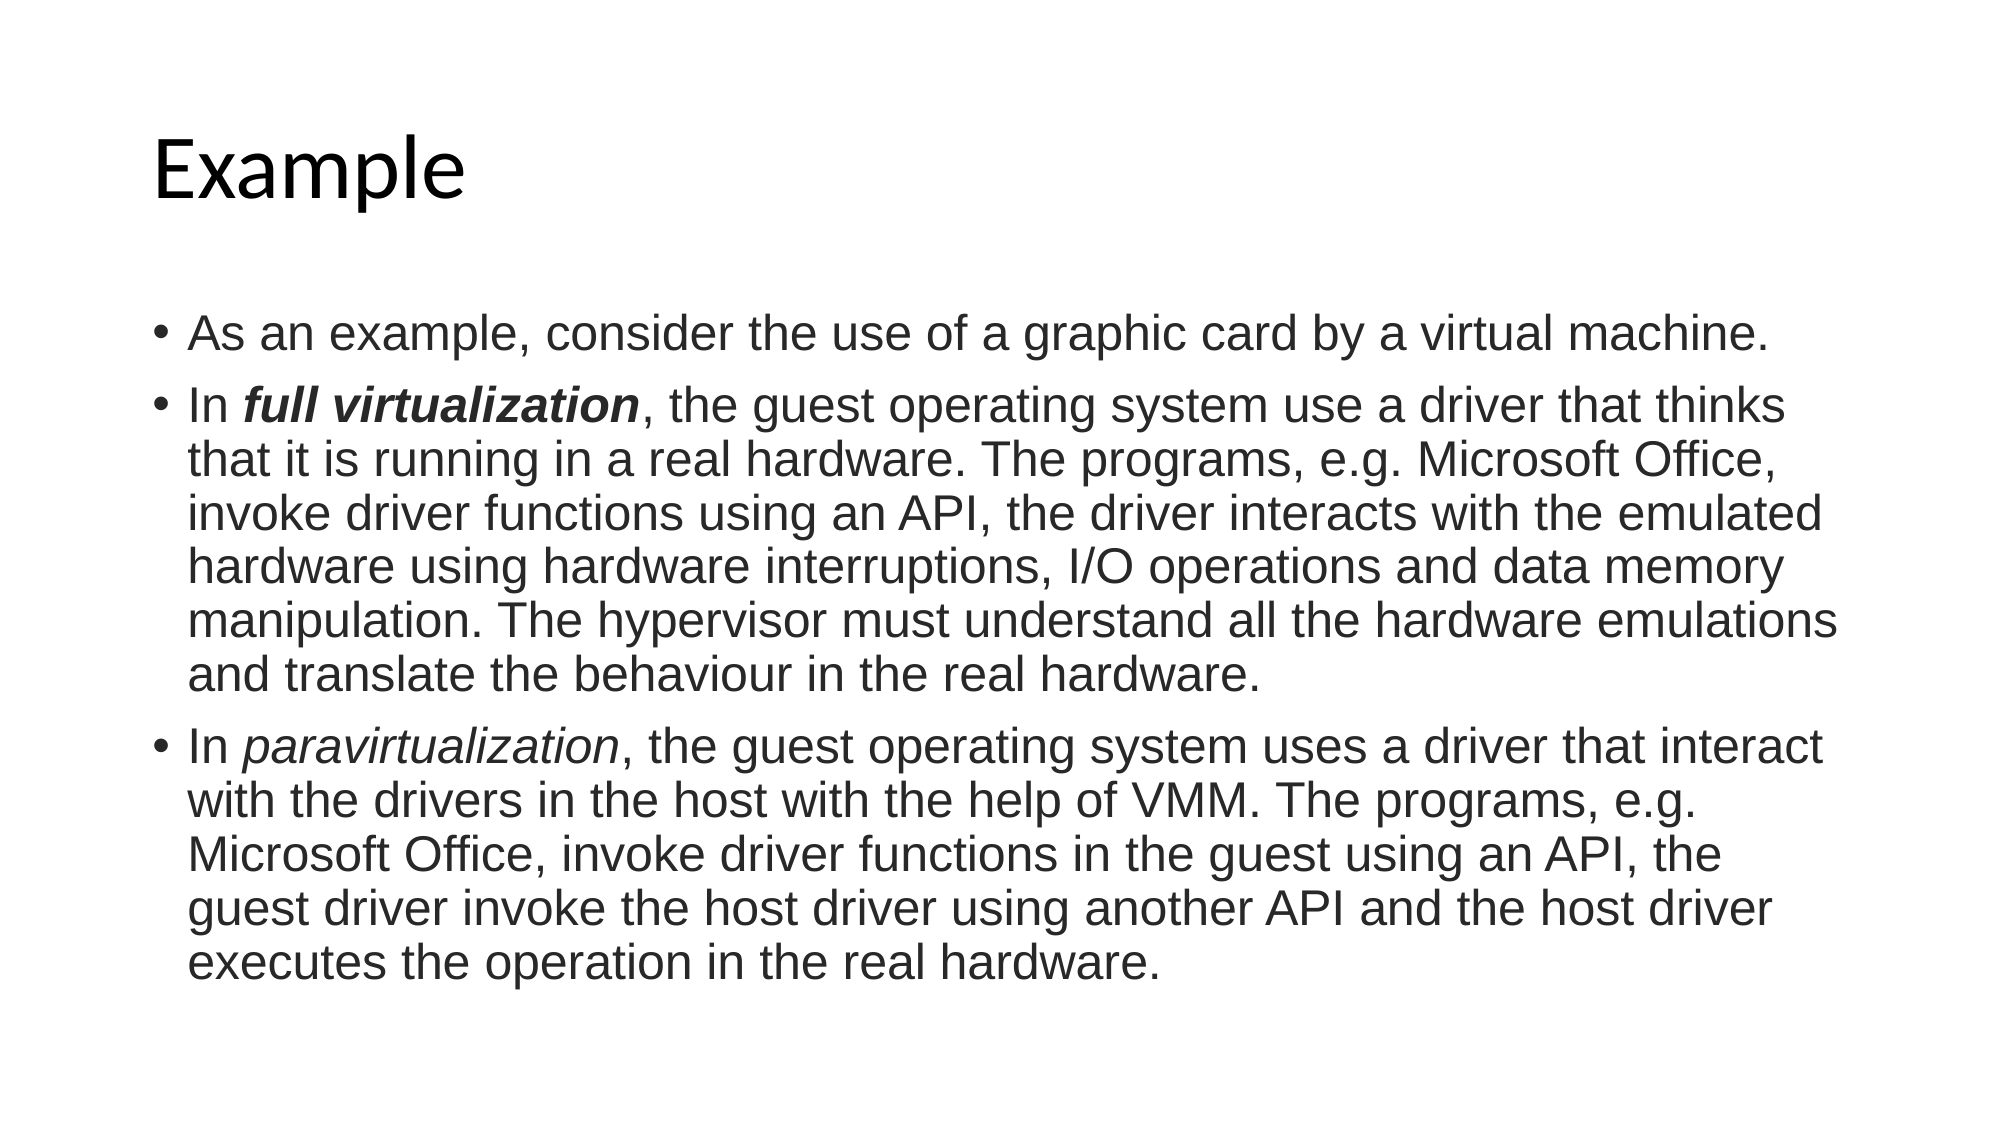

# Example
As an example, consider the use of a graphic card by a virtual machine.
In full virtualization, the guest operating system use a driver that thinks that it is running in a real hardware. The programs, e.g. Microsoft Office, invoke driver functions using an API, the driver interacts with the emulated hardware using hardware interruptions, I/O operations and data memory manipulation. The hypervisor must understand all the hardware emulations and translate the behaviour in the real hardware.
In paravirtualization, the guest operating system uses a driver that interact with the drivers in the host with the help of VMM. The programs, e.g. Microsoft Office, invoke driver functions in the guest using an API, the guest driver invoke the host driver using another API and the host driver executes the operation in the real hardware.